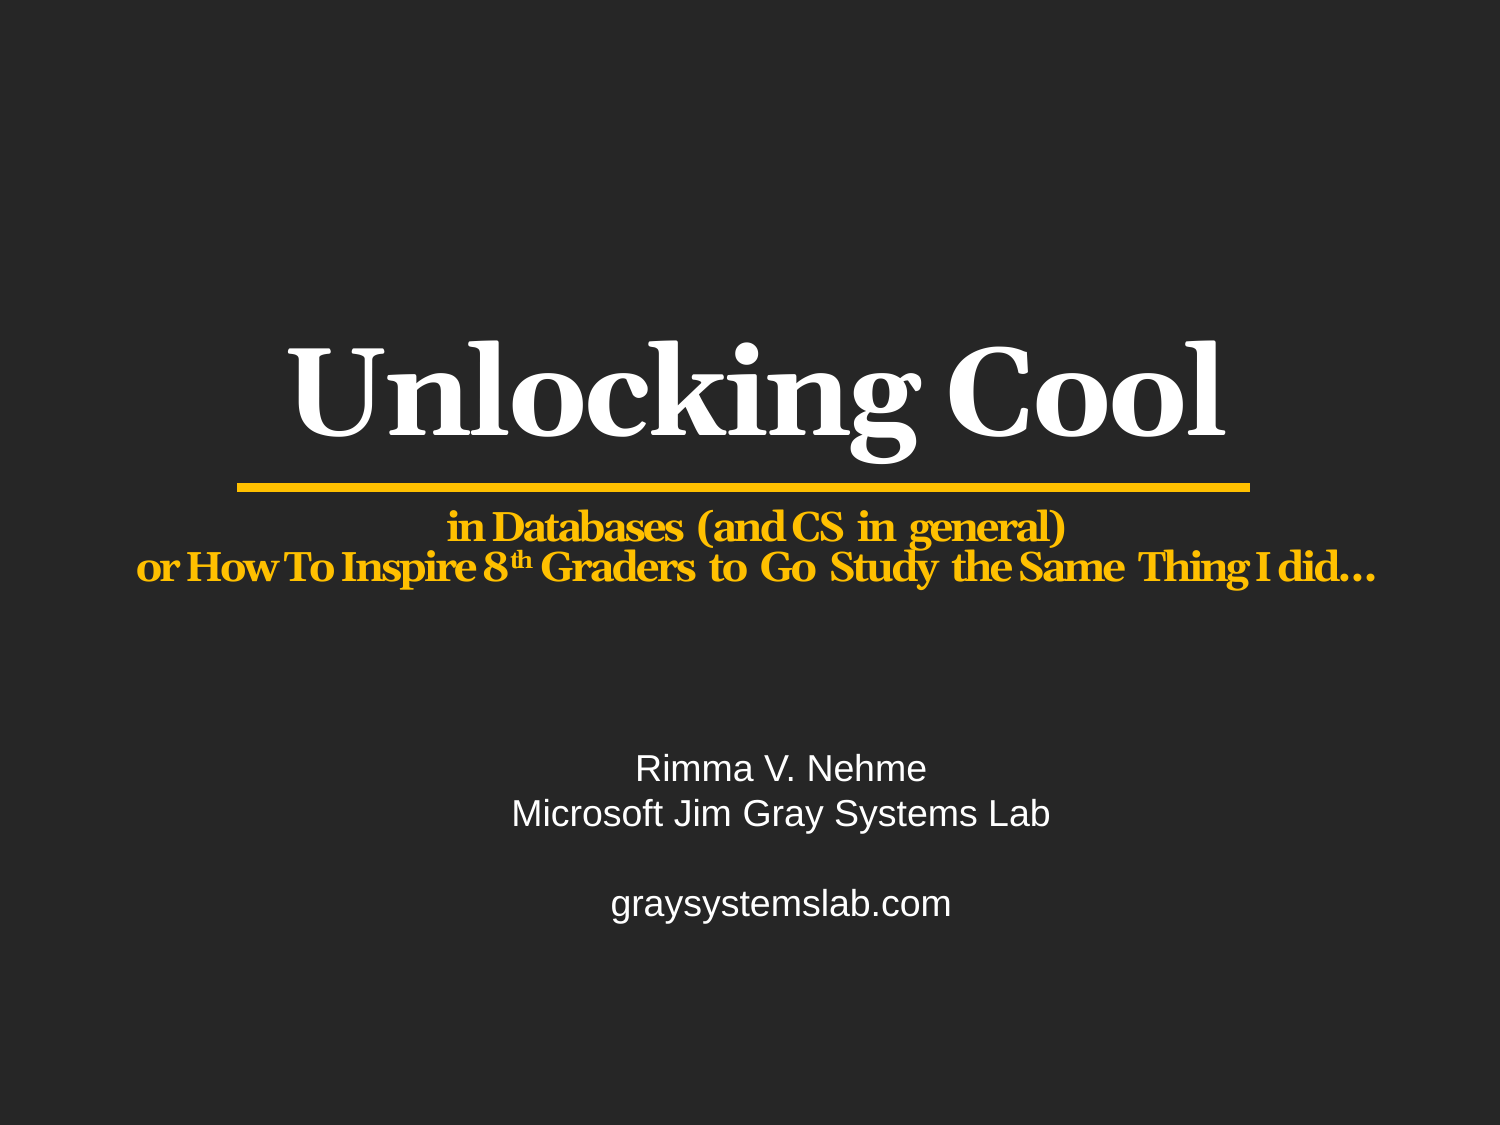

Unlocking Cool

in Databases  (and CS  in  general)
or How To Inspire 8th Graders  to  Go  Study  the Same  Thing I did…
Rimma V. Nehme
Microsoft Jim Gray Systems Lab

graysystemslab.com